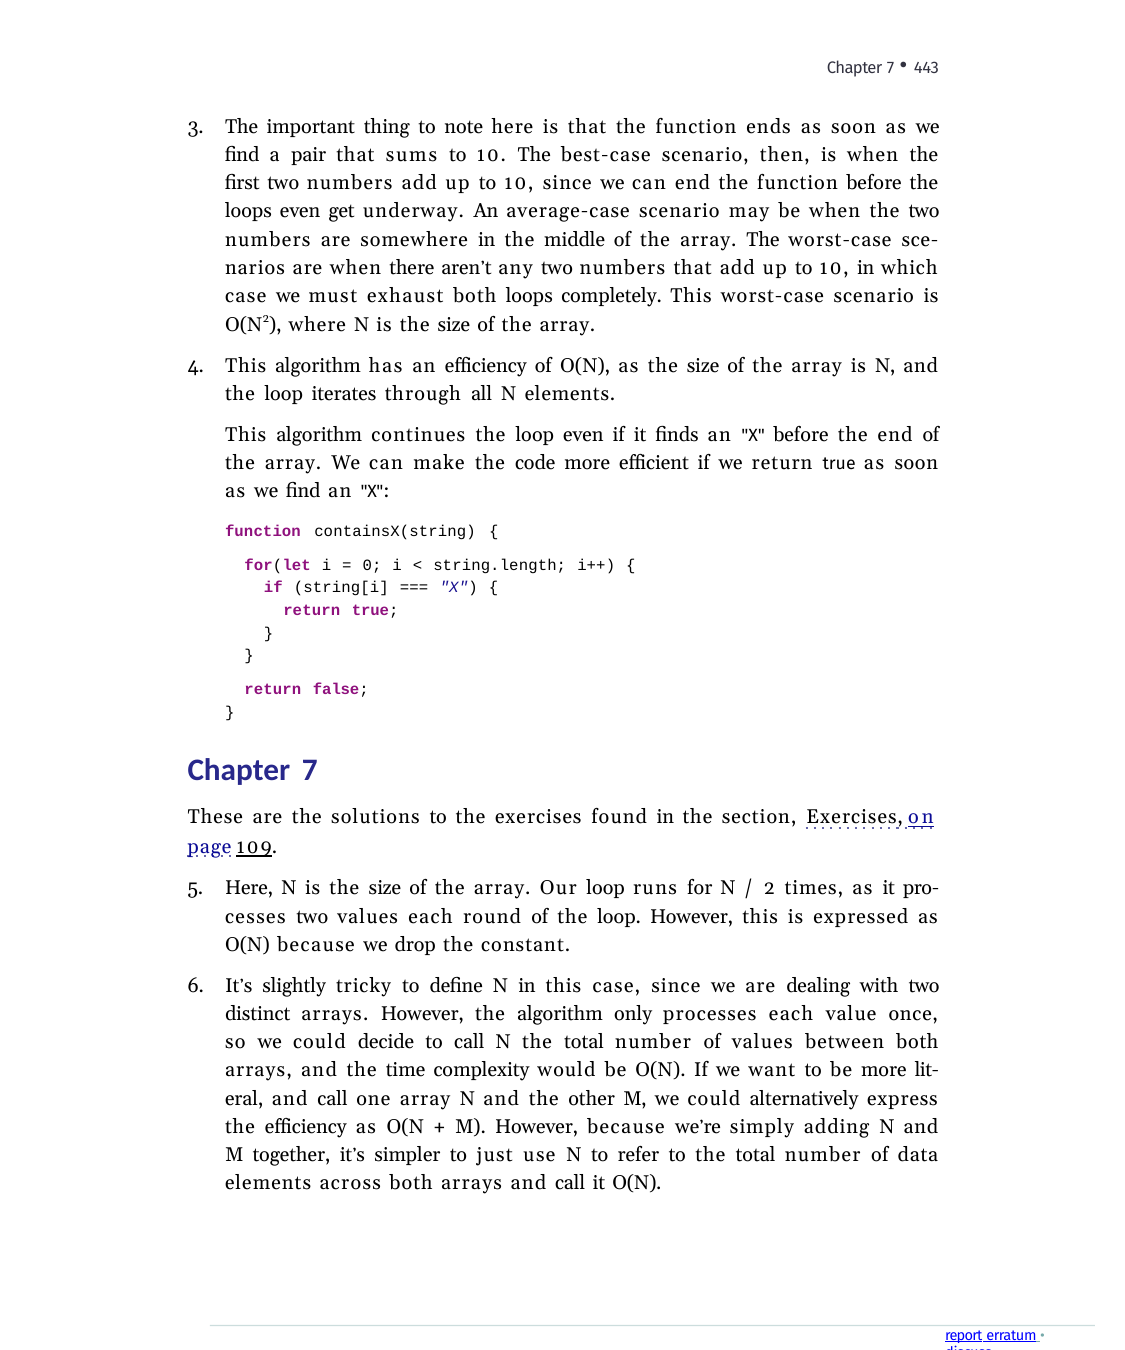

Chapter 7 • 443

The important thing to note here is that the function ends as soon as we find a pair that sums to 10. The best-case scenario, then, is when the first two numbers add up to 10, since we can end the function before the loops even get underway. An average-case scenario may be when the two numbers are somewhere in the middle of the array. The worst-case sce- narios are when there aren’t any two numbers that add up to 10, in which case we must exhaust both loops completely. This worst-case scenario is O(N2), where N is the size of the array.
This algorithm has an efficiency of O(N), as the size of the array is N, and the loop iterates through all N elements.
This algorithm continues the loop even if it finds an "X" before the end of the array. We can make the code more efficient if we return true as soon as we find an "X":
function containsX(string) {
for(let i = 0; i < string.length; i++) {
if (string[i] === "X") {
return true;
}
}
return false;
}

Chapter 7
These are the solutions to the exercises found in the section, Exercises, on page 109.
Here, N is the size of the array. Our loop runs for N / 2 times, as it pro- cesses two values each round of the loop. However, this is expressed as O(N) because we drop the constant.
It’s slightly tricky to define N in this case, since we are dealing with two distinct arrays. However, the algorithm only processes each value once, so we could decide to call N the total number of values between both arrays, and the time complexity would be O(N). If we want to be more lit- eral, and call one array N and the other M, we could alternatively express the efficiency as O(N + M). However, because we’re simply adding N and M together, it’s simpler to just use N to refer to the total number of data elements across both arrays and call it O(N).

report erratum • discuss